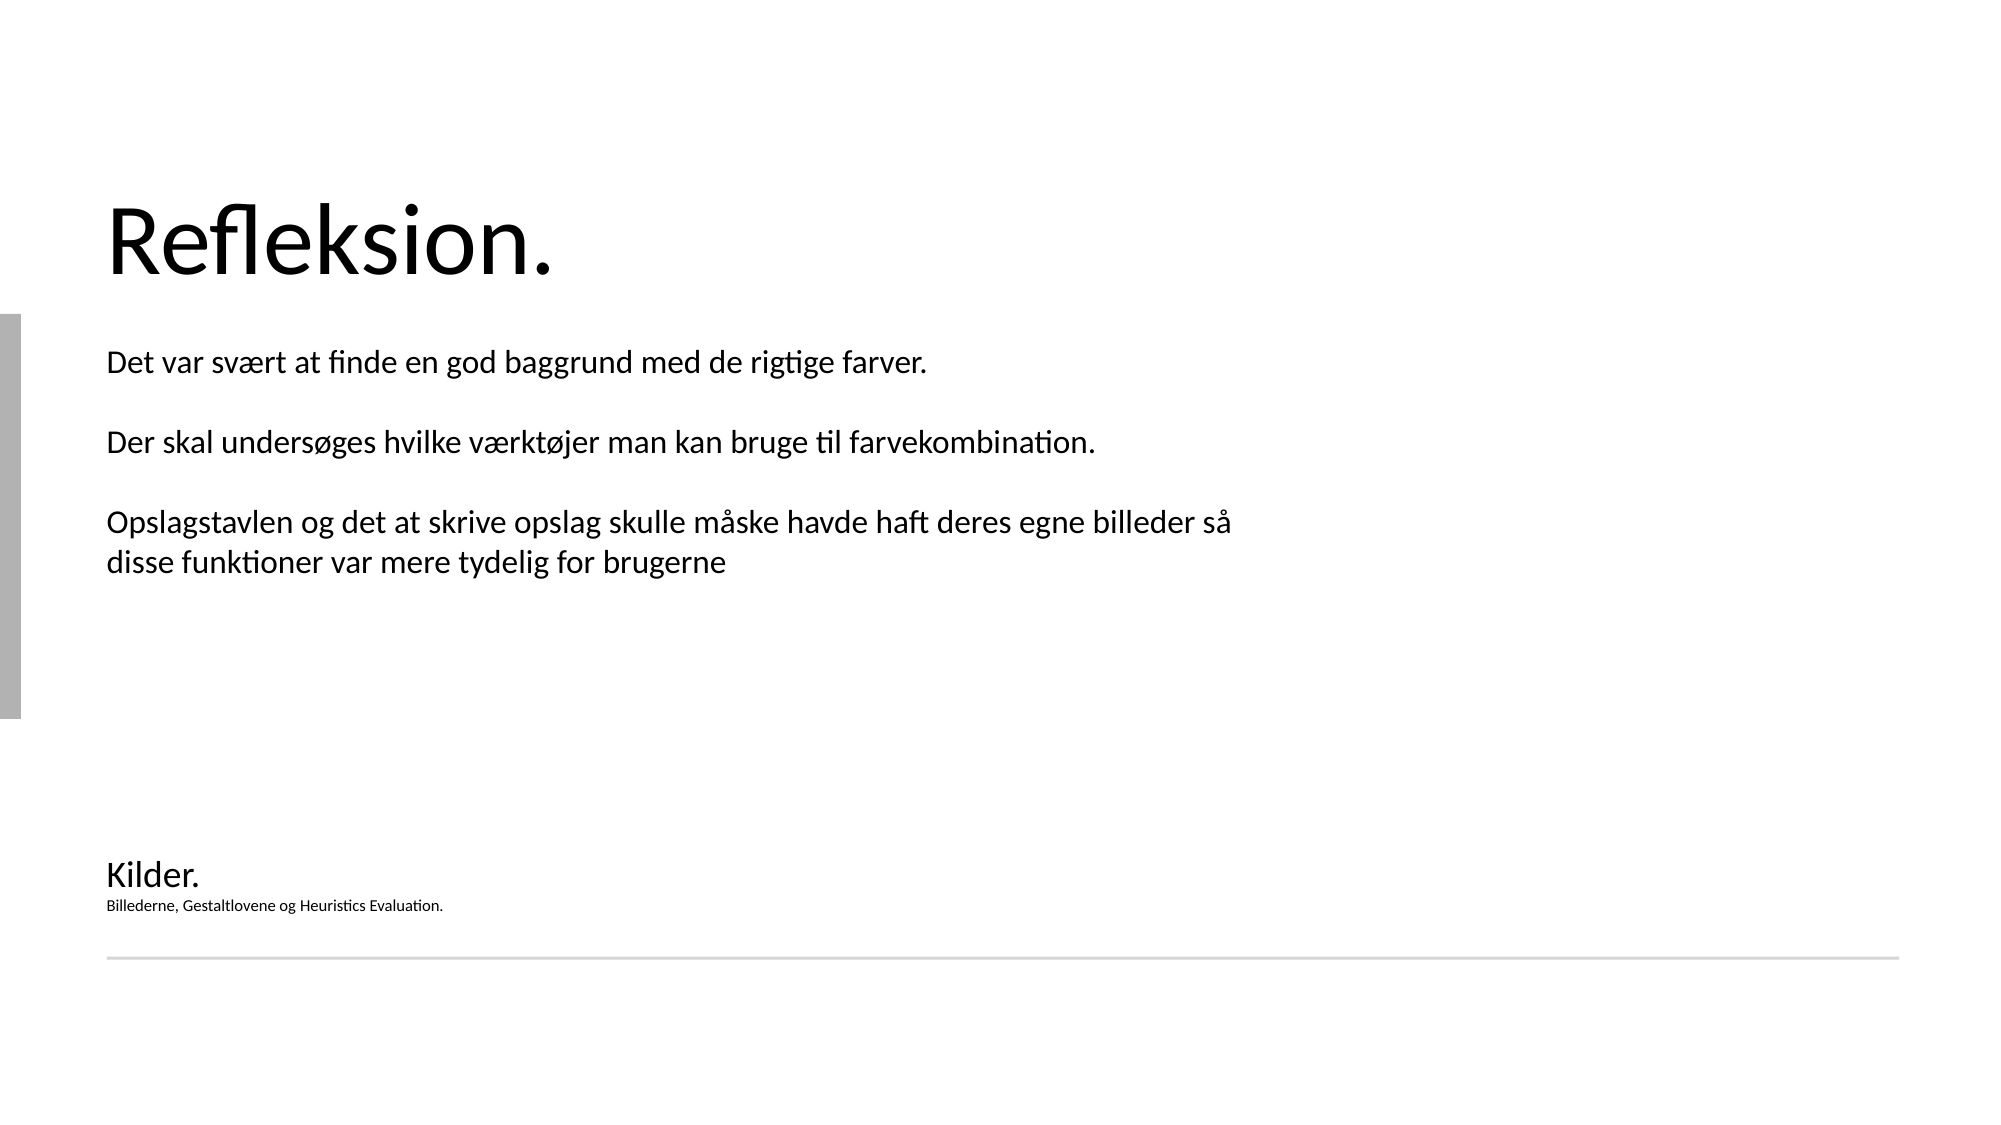

Refleksion.
Det var svært at finde en god baggrund med de rigtige farver.

Der skal undersøges hvilke værktøjer man kan bruge til farvekombination.
Opslagstavlen og det at skrive opslag skulle måske havde haft deres egne billeder så disse funktioner var mere tydelig for brugerne

Kilder.
Billederne, Gestaltlovene og Heuristics Evaluation.